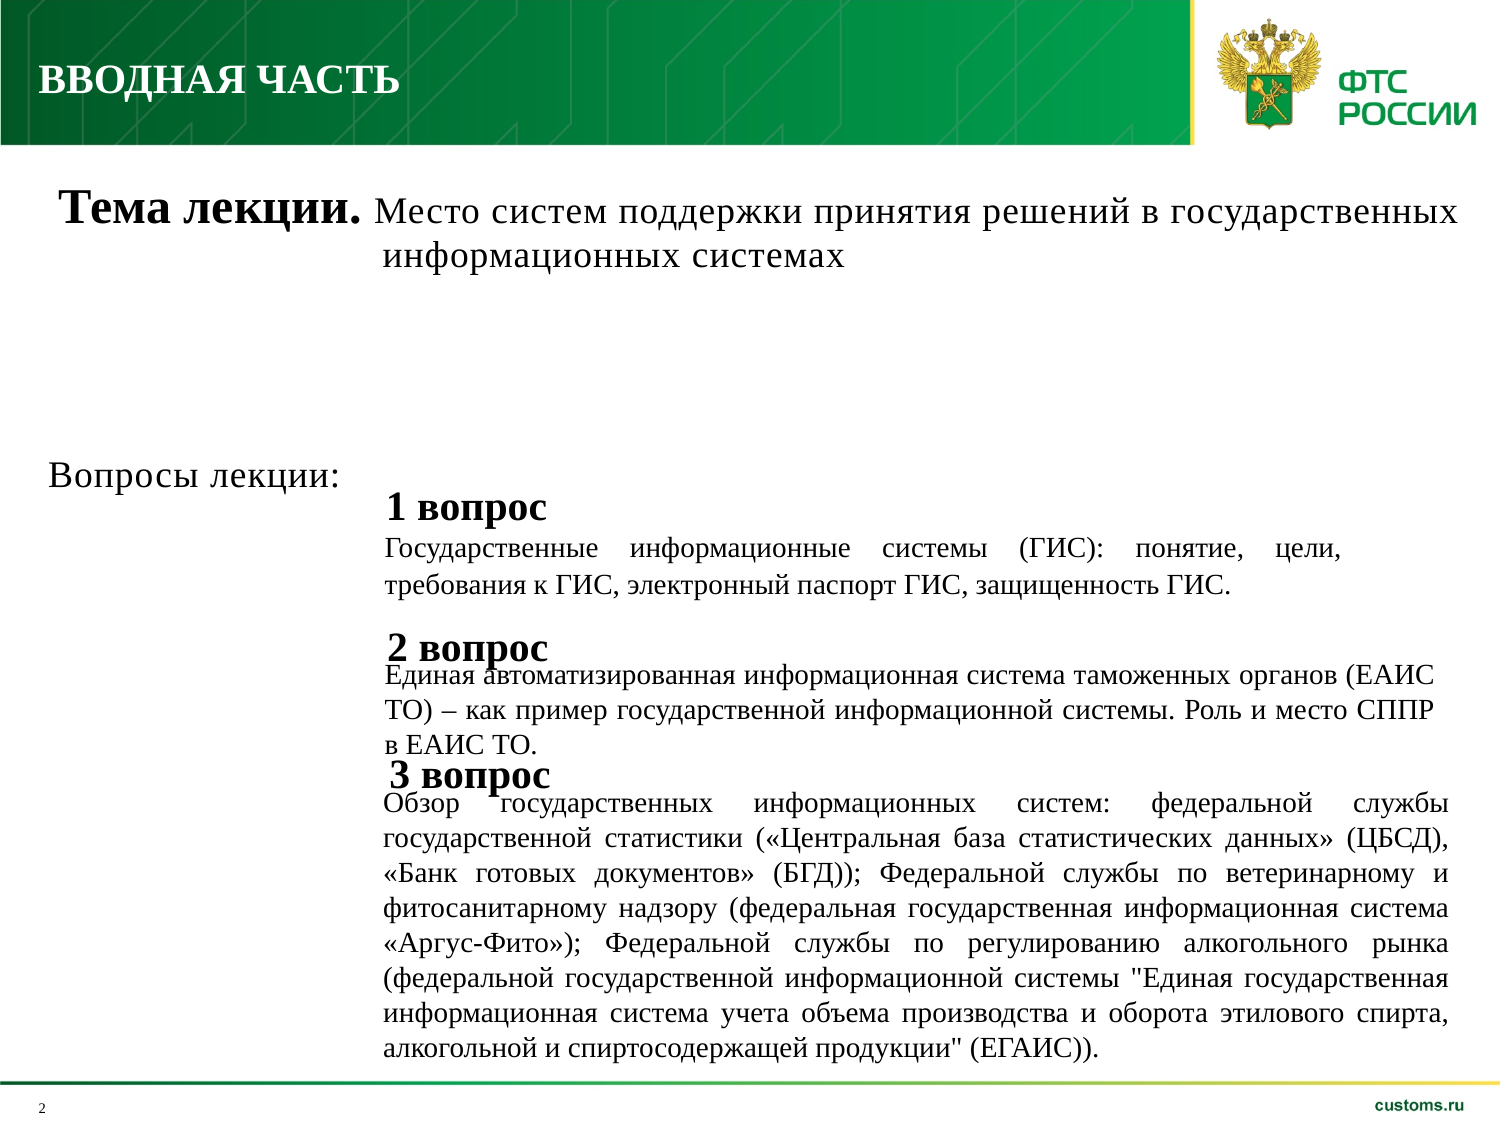

Вводная часть
Тема лекции. Место систем поддержки принятия решений в государственных информационных системах
Вопросы лекции:
1 вопрос
Государственные информационные системы (ГИС): понятие, цели, требования к ГИС, электронный паспорт ГИС, защищенность ГИС.
2 вопрос
Единая автоматизированная информационная система таможенных органов (ЕАИС ТО) – как пример государственной информационной системы. Роль и место СППР в ЕАИС ТО.
3 вопрос
Обзор государственных информационных систем: федеральной службы государственной статистики («Центральная база статистических данных» (ЦБСД), «Банк готовых документов» (БГД)); Федеральной службы по ветеринарному и фитосанитарному надзору (федеральная государственная информационная система «Аргус-Фито»); Федеральной службы по регулированию алкогольного рынка (федеральной государственной информационной системы "Единая государственная информационная система учета объема производства и оборота этилового спирта, алкогольной и спиртосодержащей продукции" (ЕГАИС)).
2